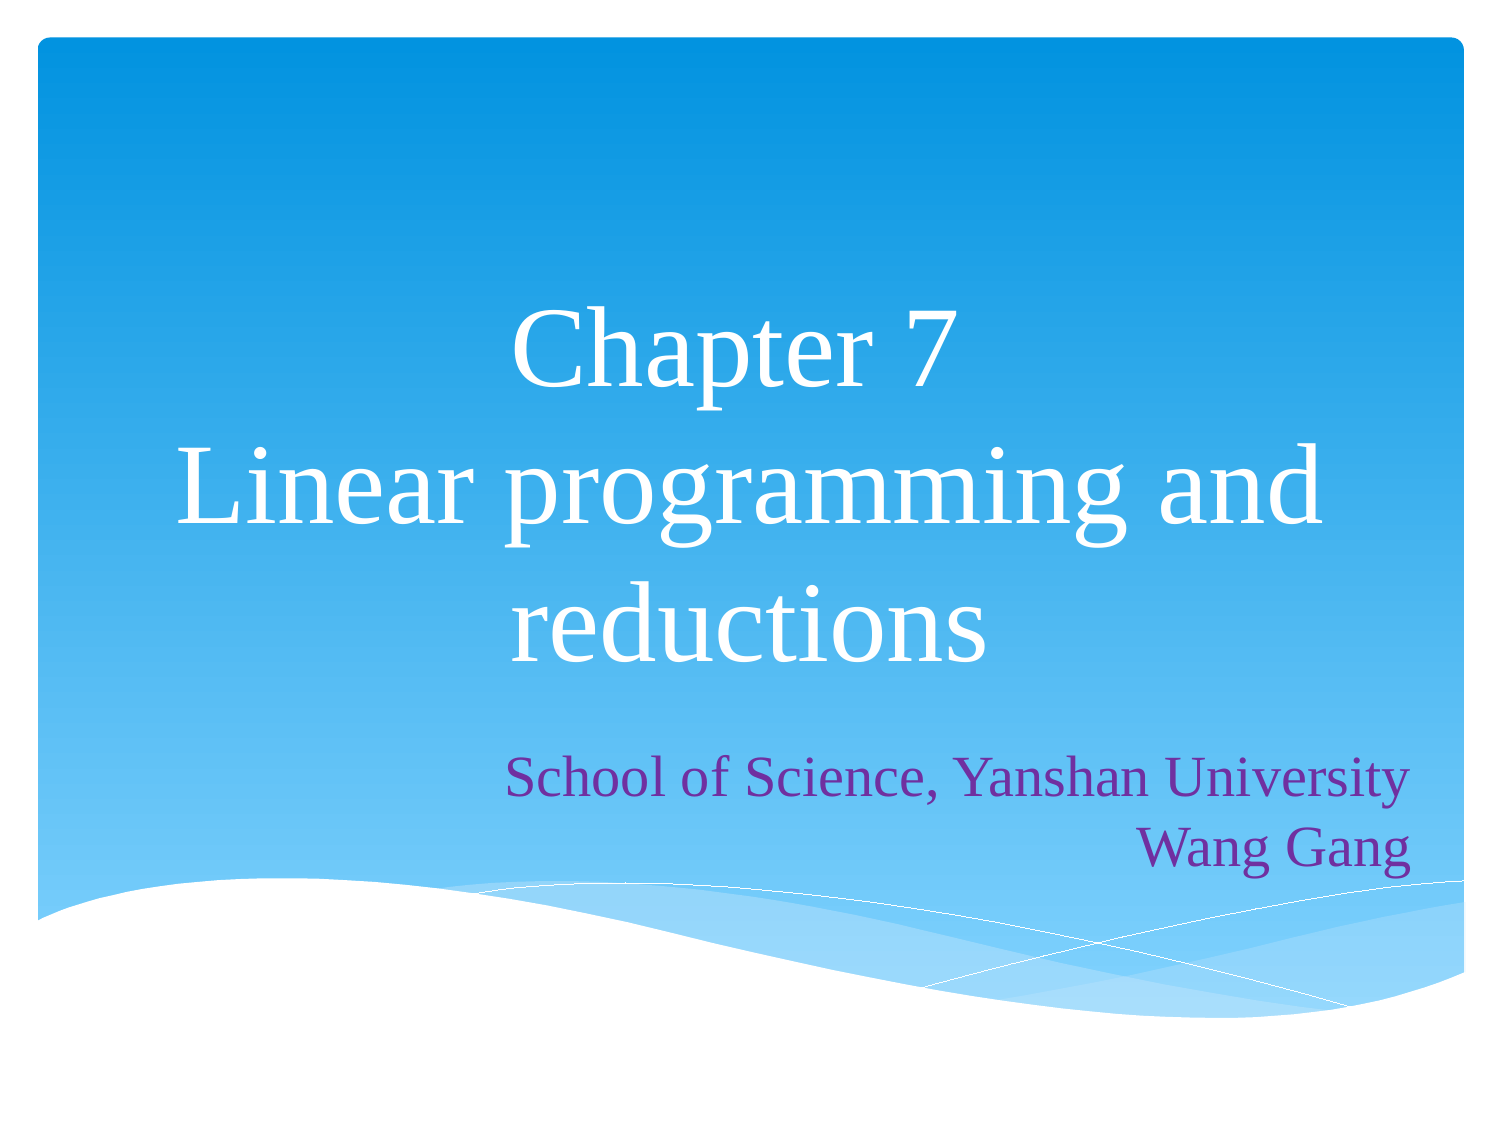

# Chapter 7 Linear programming and reductions
School of Science, Yanshan University
Wang Gang